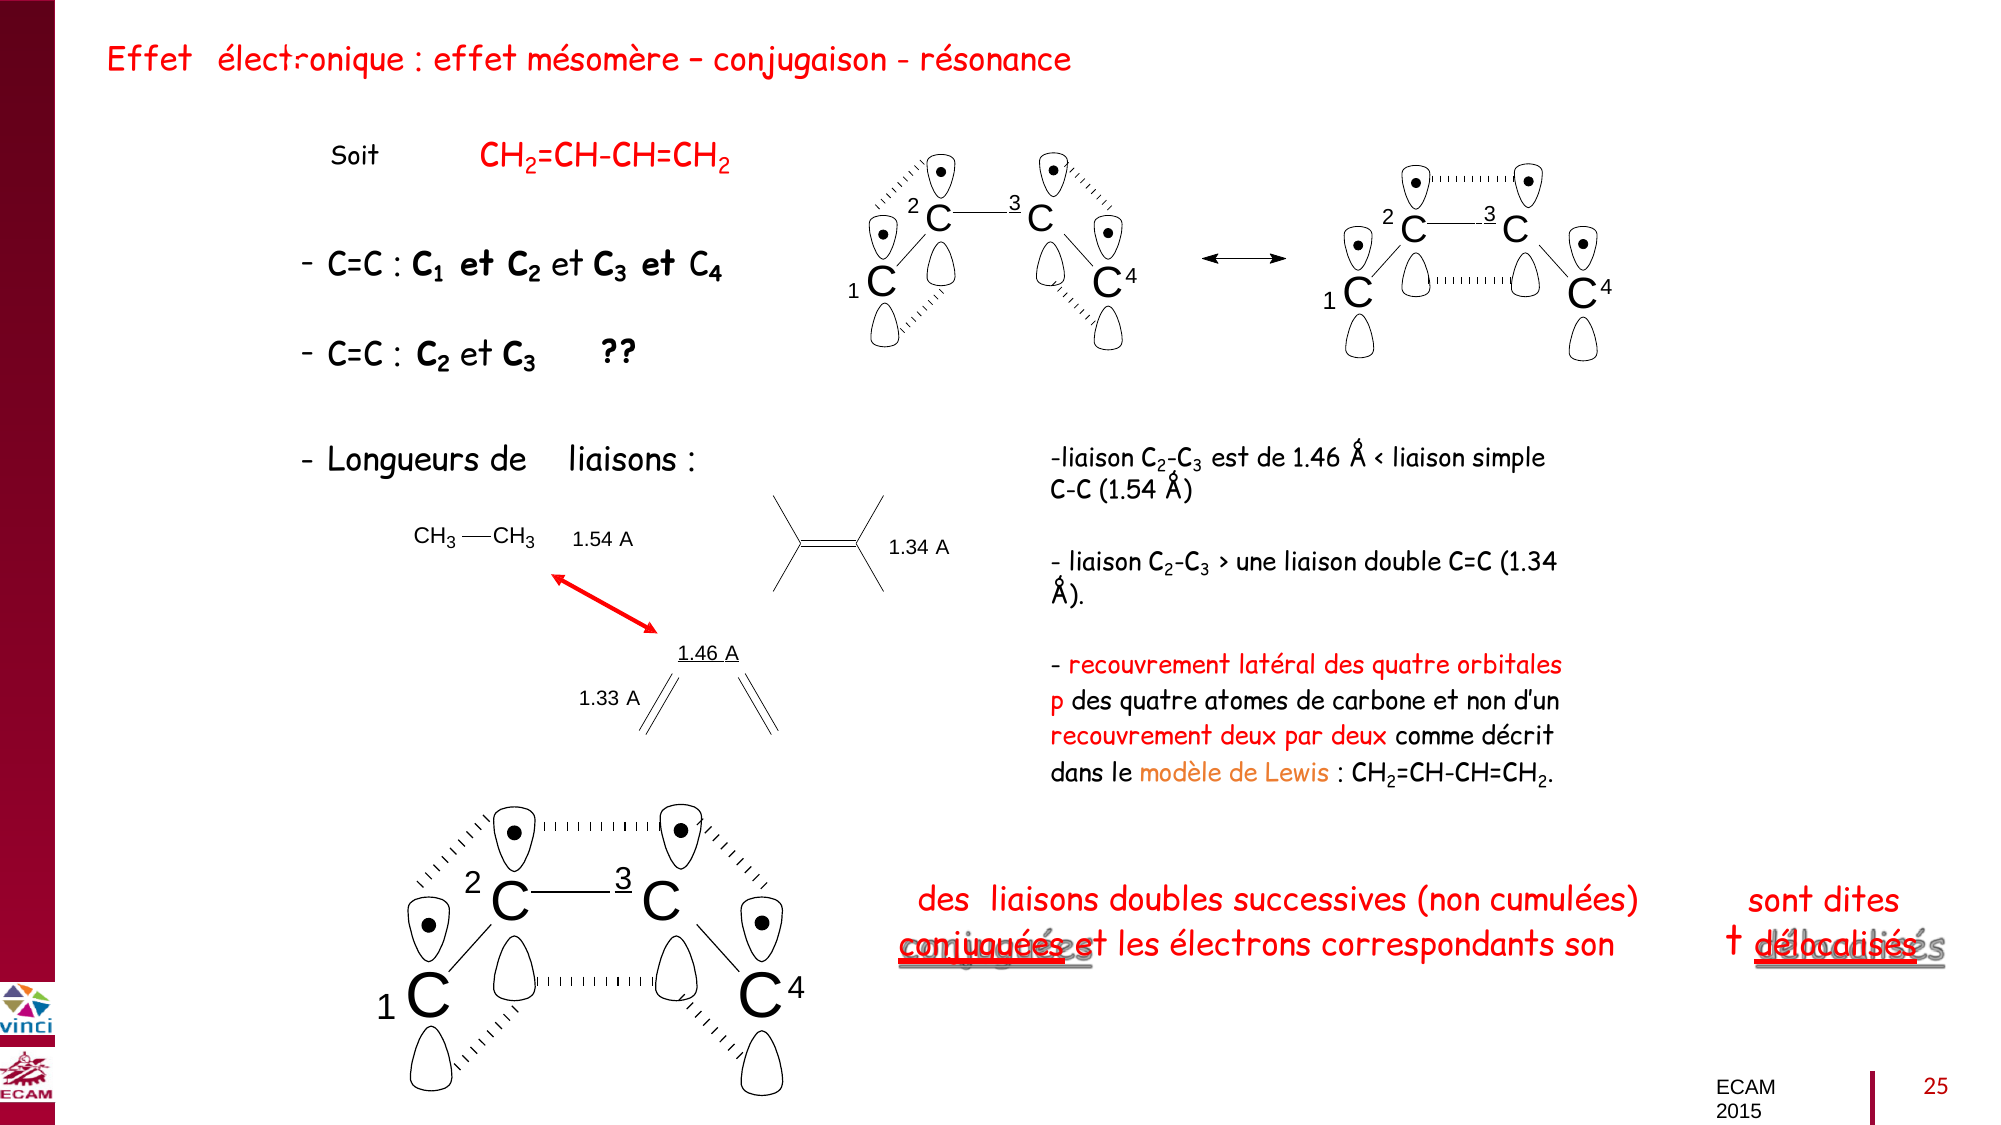

Effet
électronique : effet mésomère – conjugaison - résonance
CH2=CH-CH=CH2
Soit

2 C         3 C

2 C         3 C

-
C=C : C1 et C2 et C3 et C4

C4
1 C
C4
C

1
B2040-Chimie du vivant et environnement

-
C=C : C2 et C3
??
-liaison C2-C3 est de 1.46 Ǻ < liaison simple
C-C (1.54 Ǻ)
-
Longueurs de
liaisons :

CH3
CH3
1.54 A
1.34 A

- liaison C2-C3 > une liaison double C=C (1.34
Ǻ).

1.46 A
- recouvrement latéral des quatre orbitales
p des quatre atomes de carbone et non d’un
recouvrement deux par deux comme décrit
dans le modèle de Lewis : CH2=CH-CH=CH2.

1.33 A

2 C         3 C

des
liaisons doubles successives (non cumulées)
sont dites
délocalisés

t

conjuguées et les électrons correspondants son

C4
C

1

25
ECAM 2015